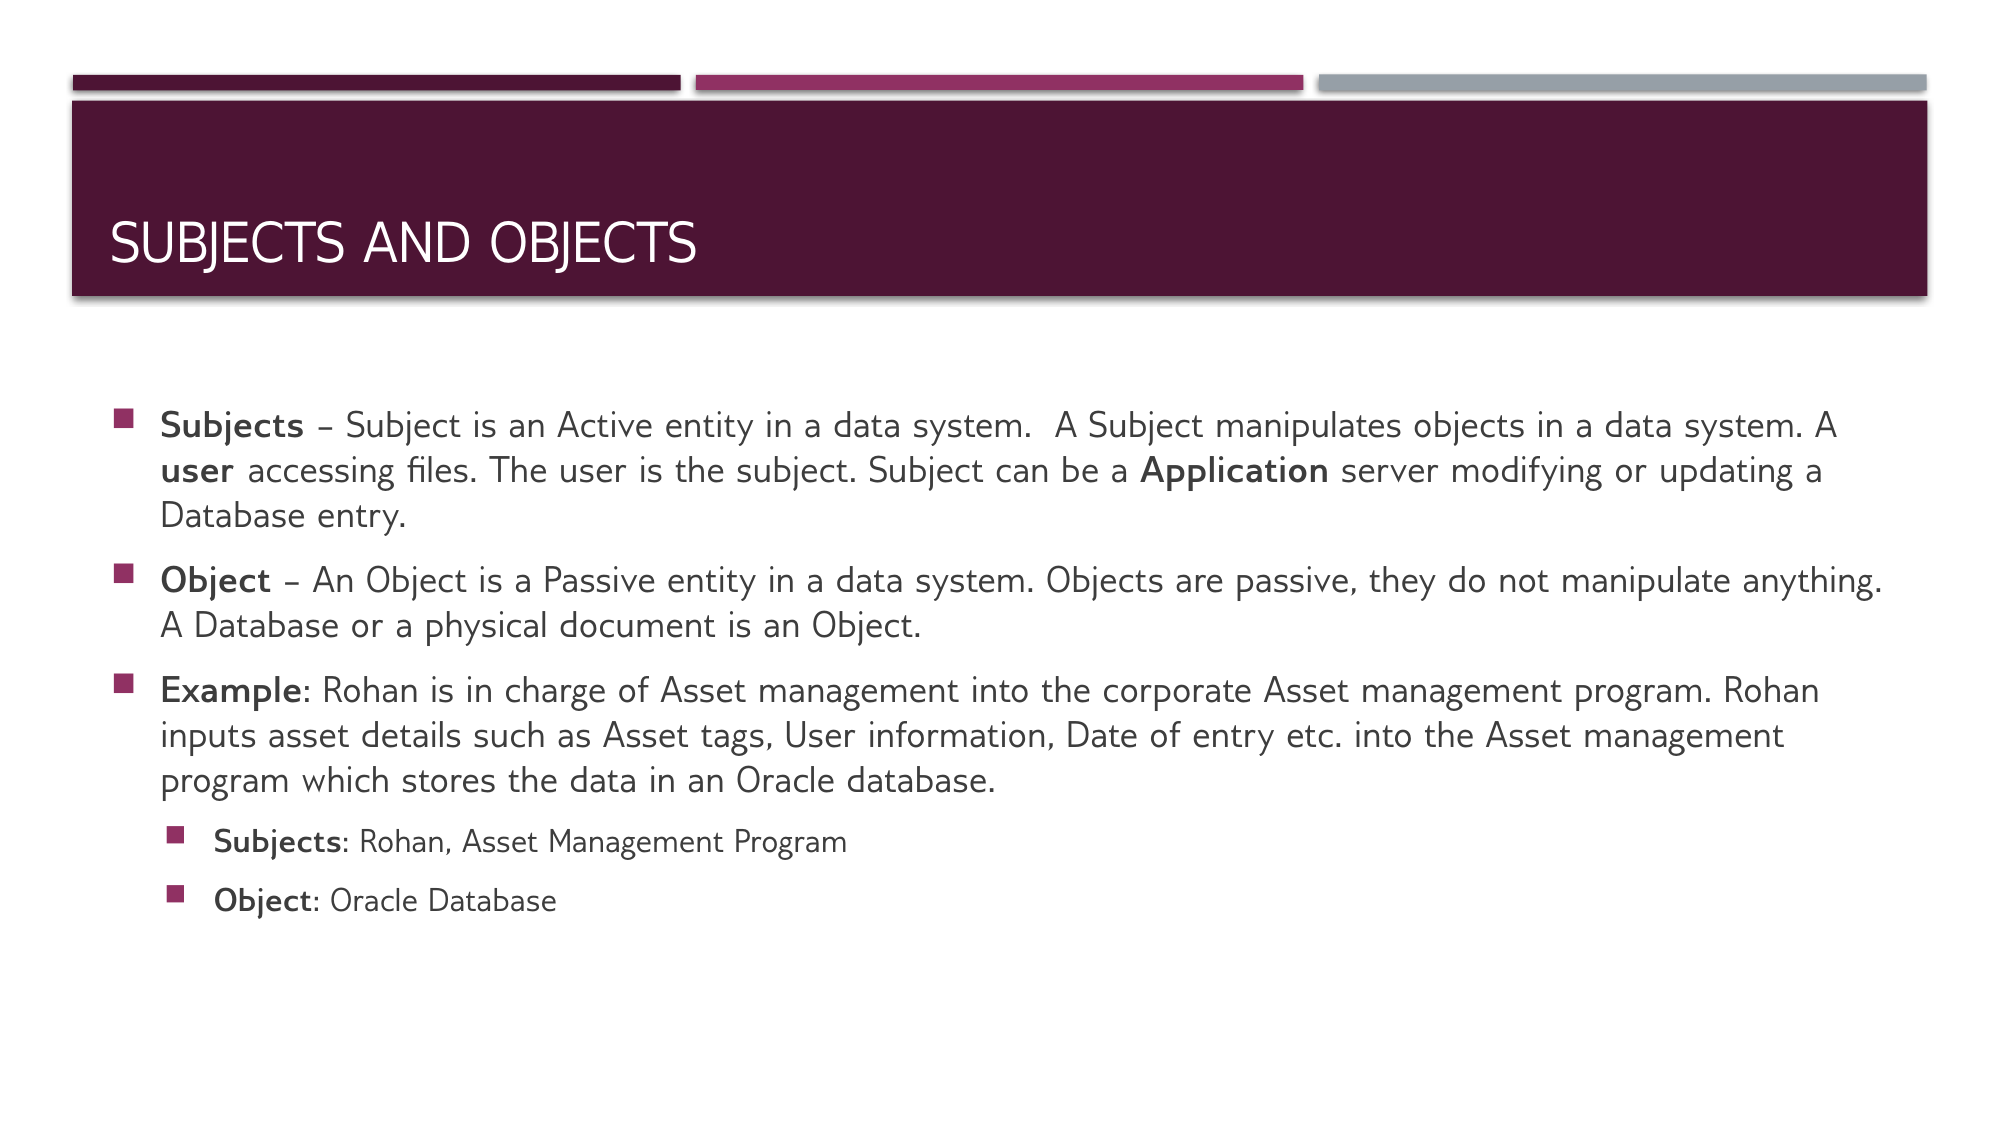

# Subjects and Objects
Subjects – Subject is an Active entity in a data system.  A Subject manipulates objects in a data system. A user accessing files. The user is the subject. Subject can be a Application server modifying or updating a Database entry.
Object – An Object is a Passive entity in a data system. Objects are passive, they do not manipulate anything. A Database or a physical document is an Object.
Example: Rohan is in charge of Asset management into the corporate Asset management program. Rohan inputs asset details such as Asset tags, User information, Date of entry etc. into the Asset management program which stores the data in an Oracle database.
Subjects: Rohan, Asset Management Program
Object: Oracle Database